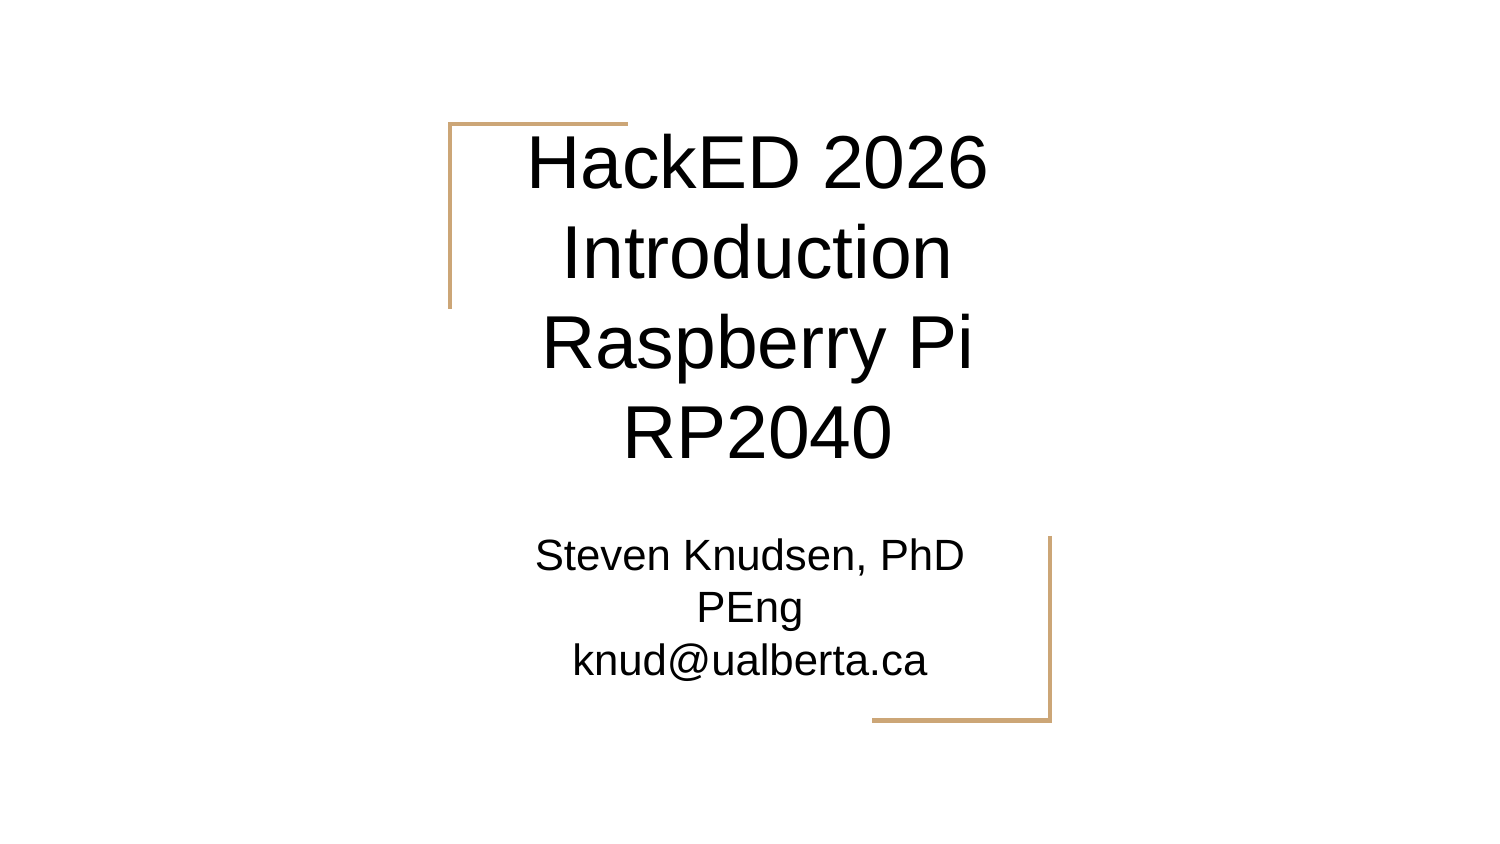

# HackED 2026
Introduction Raspberry Pi RP2040
Steven Knudsen, PhD PEng
knud@ualberta.ca